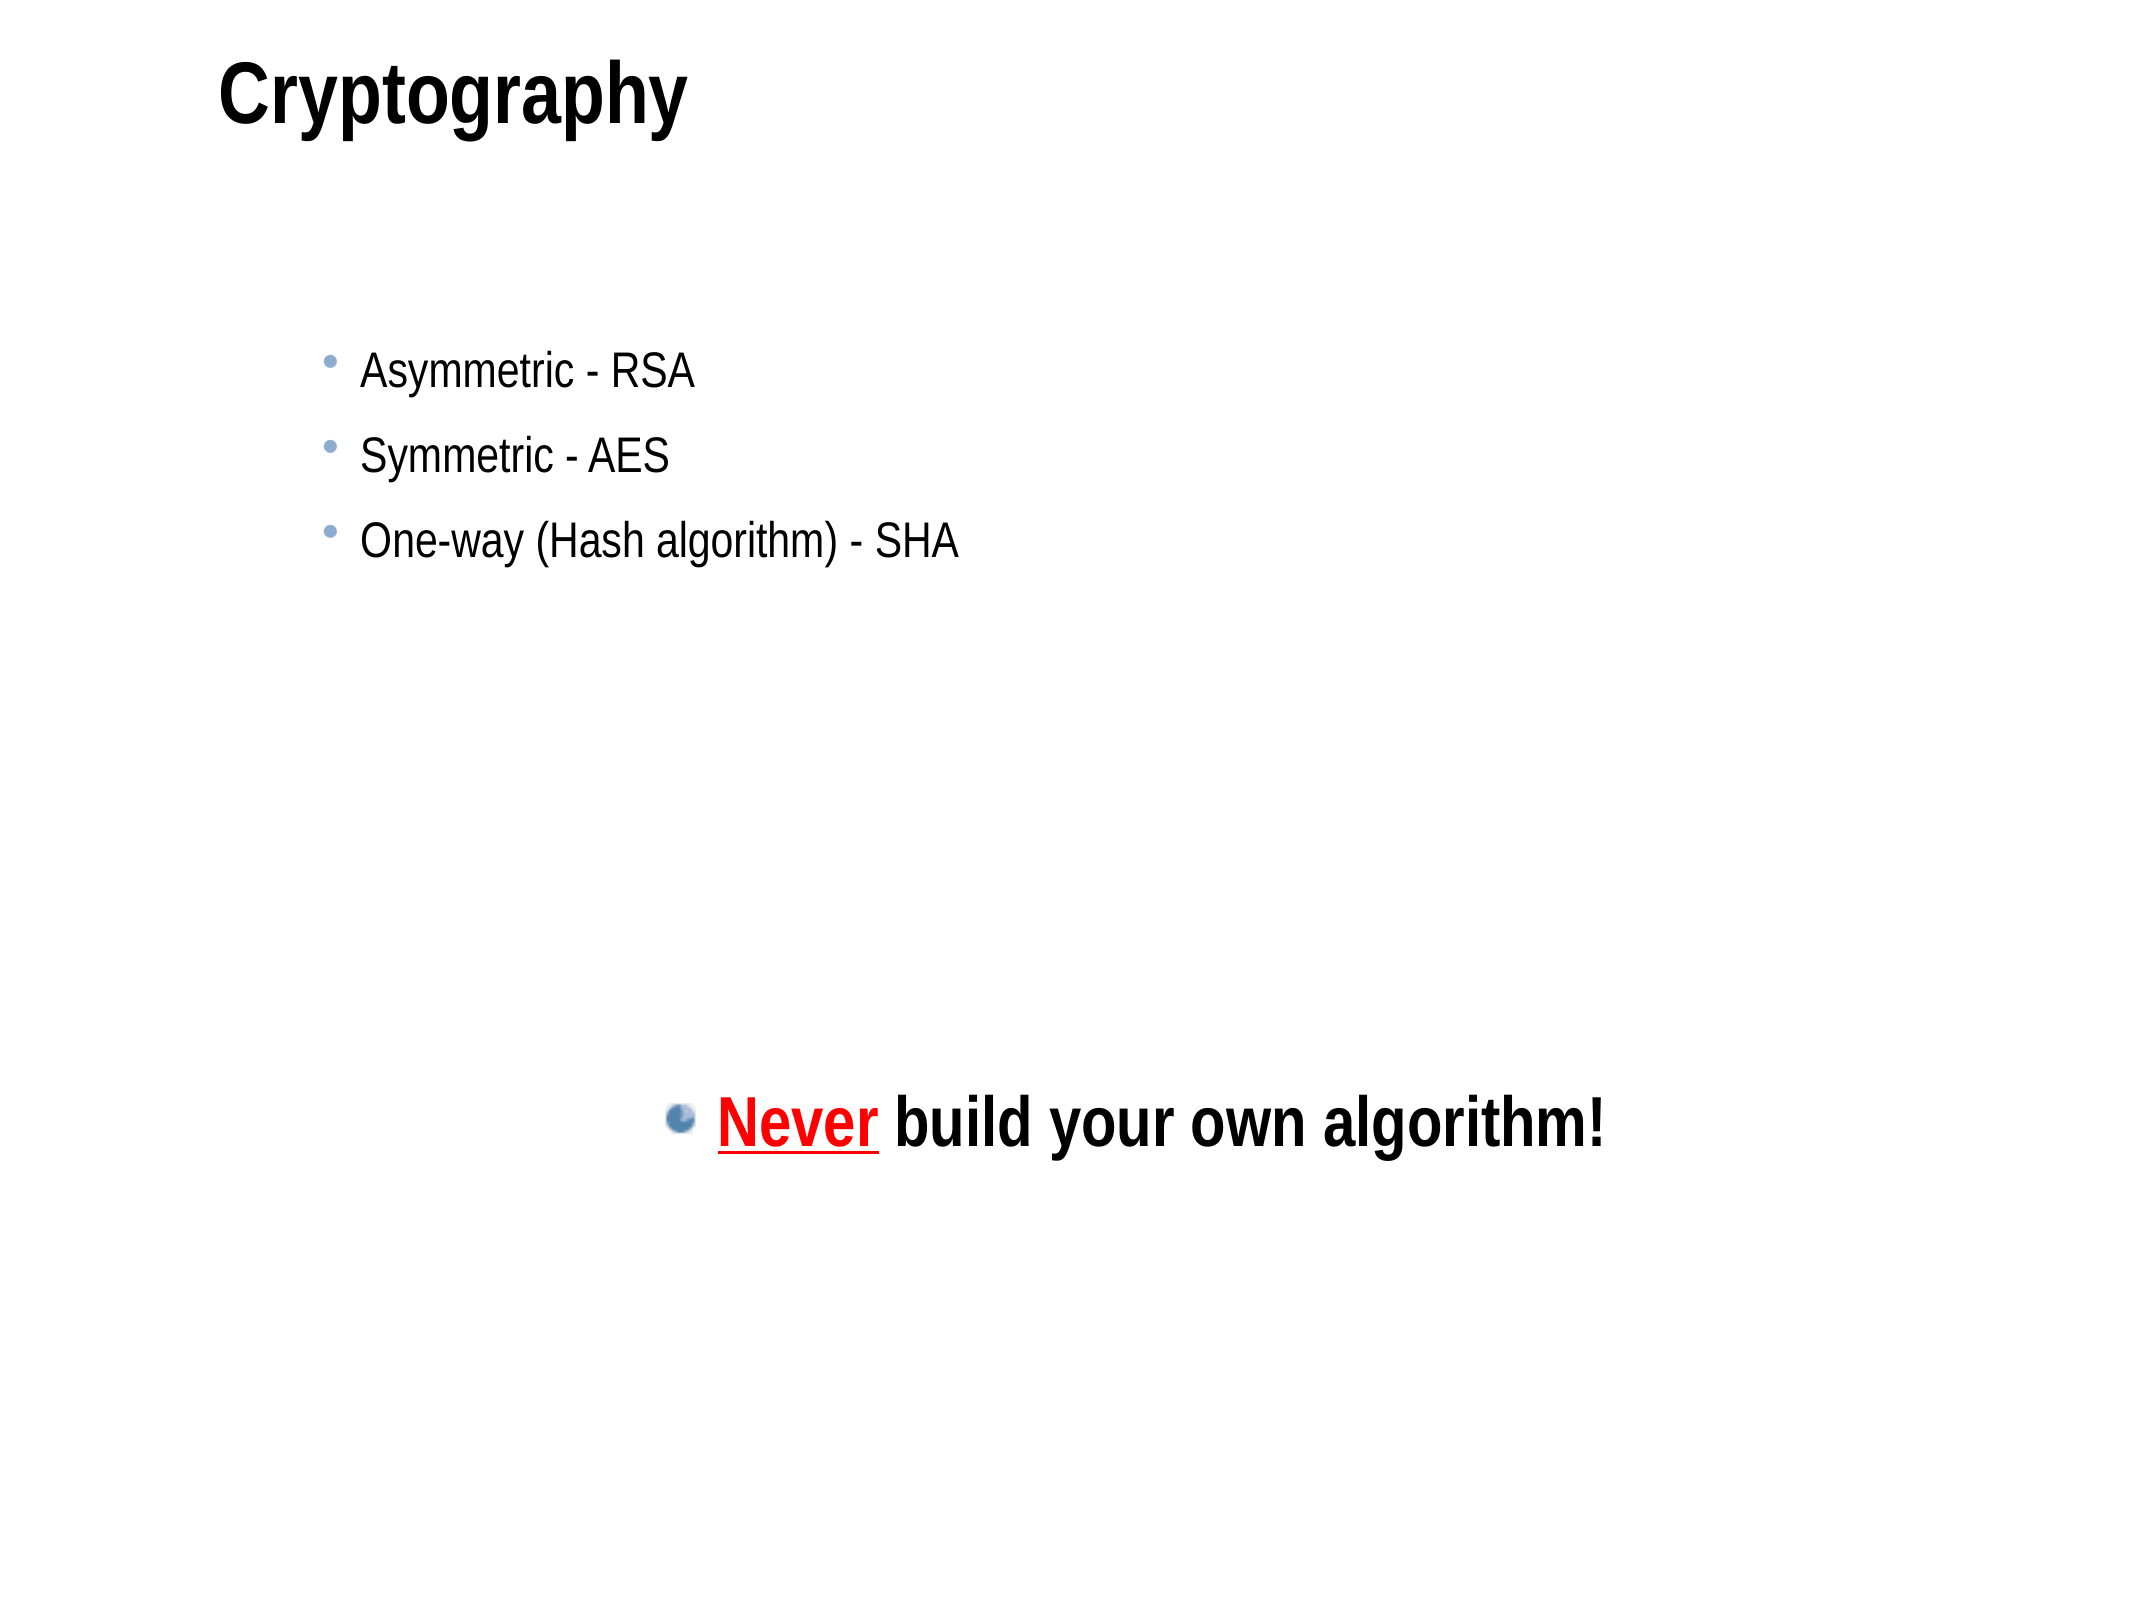

Cryptography
Asymmetric - RSA
Symmetric - AES
One-way (Hash algorithm) - SHA
Never build your own algorithm!